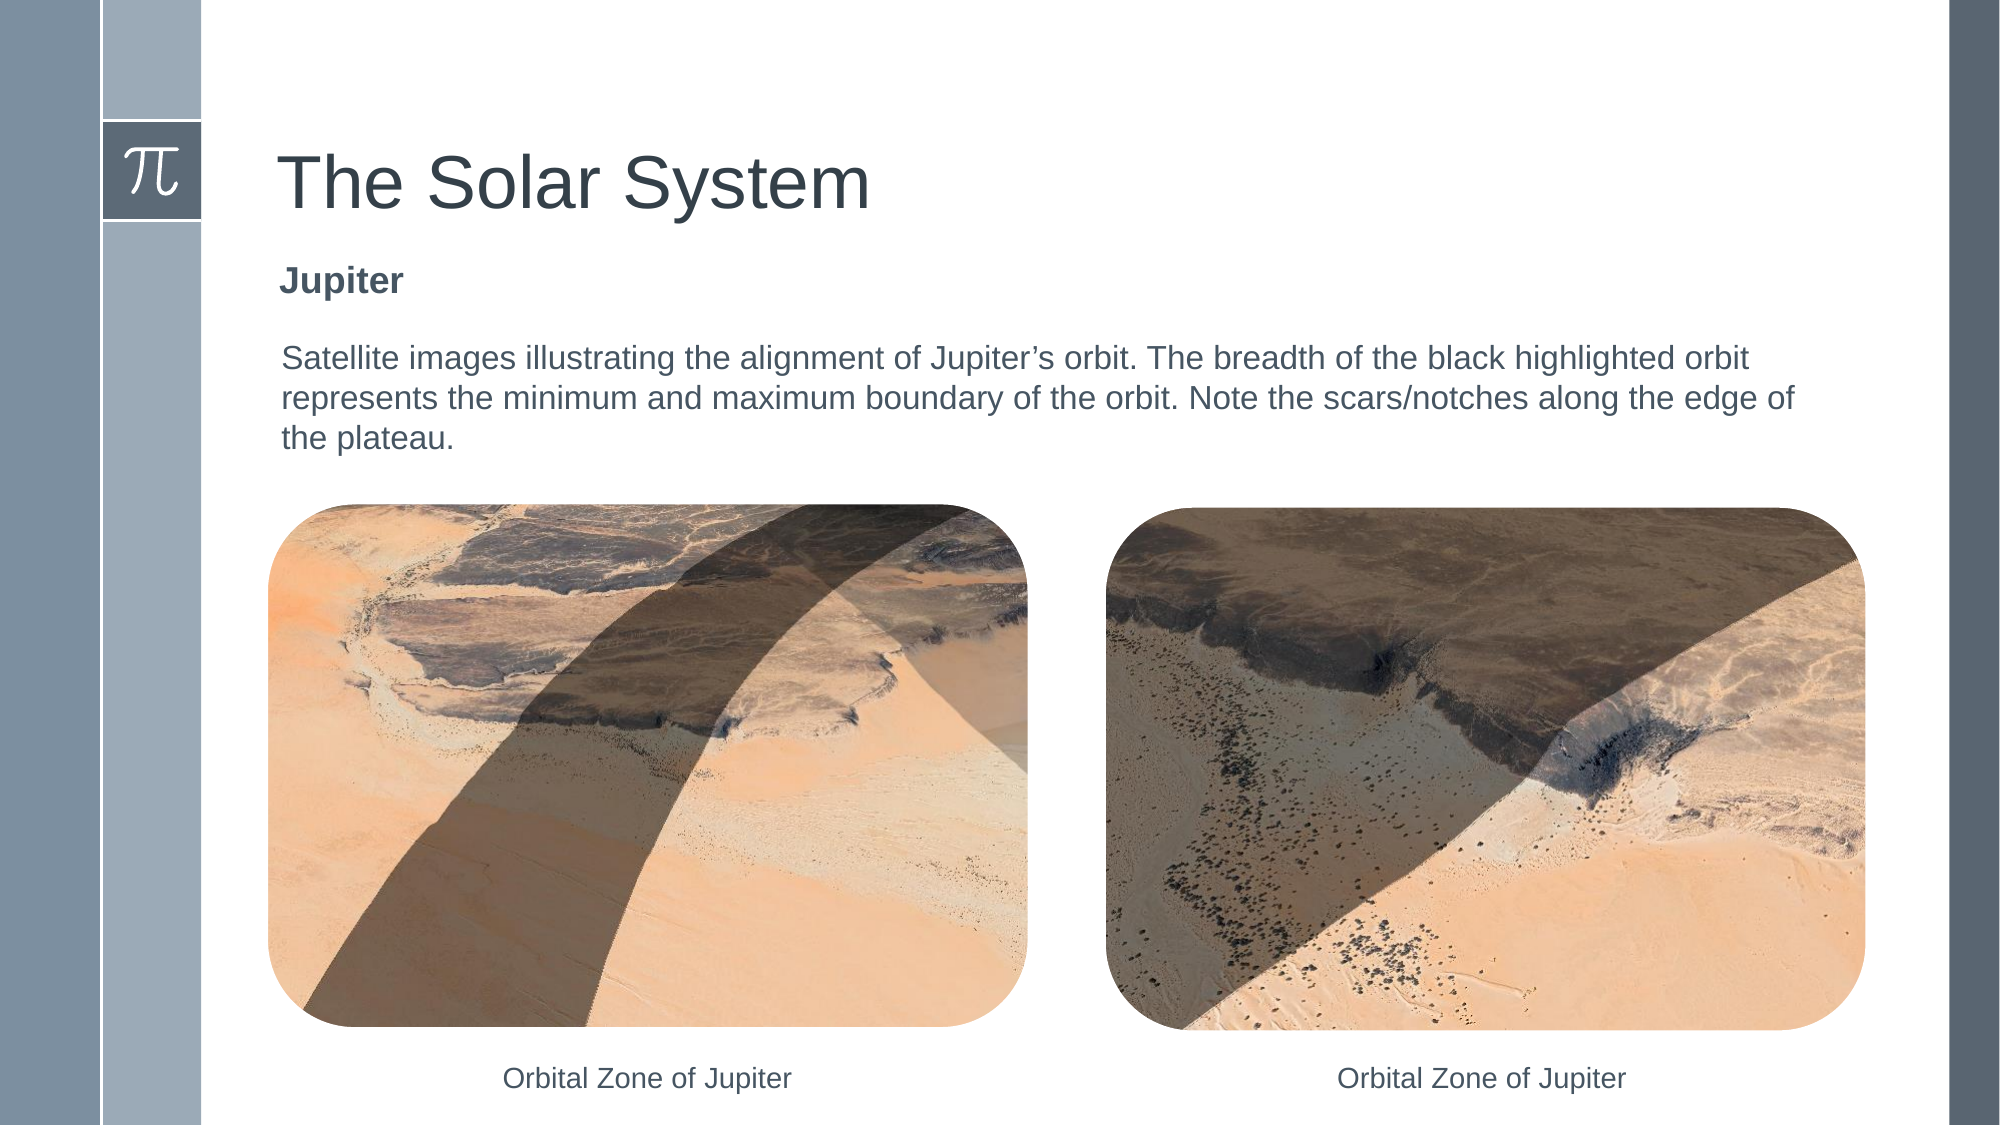

# The Solar System
Jupiter
Satellite images illustrating the alignment of Jupiter’s orbit. The breadth of the black highlighted orbit represents the minimum and maximum boundary of the orbit. Note the scars/notches along the edge of the plateau.
Orbital Zone of Jupiter
Orbital Zone of Jupiter